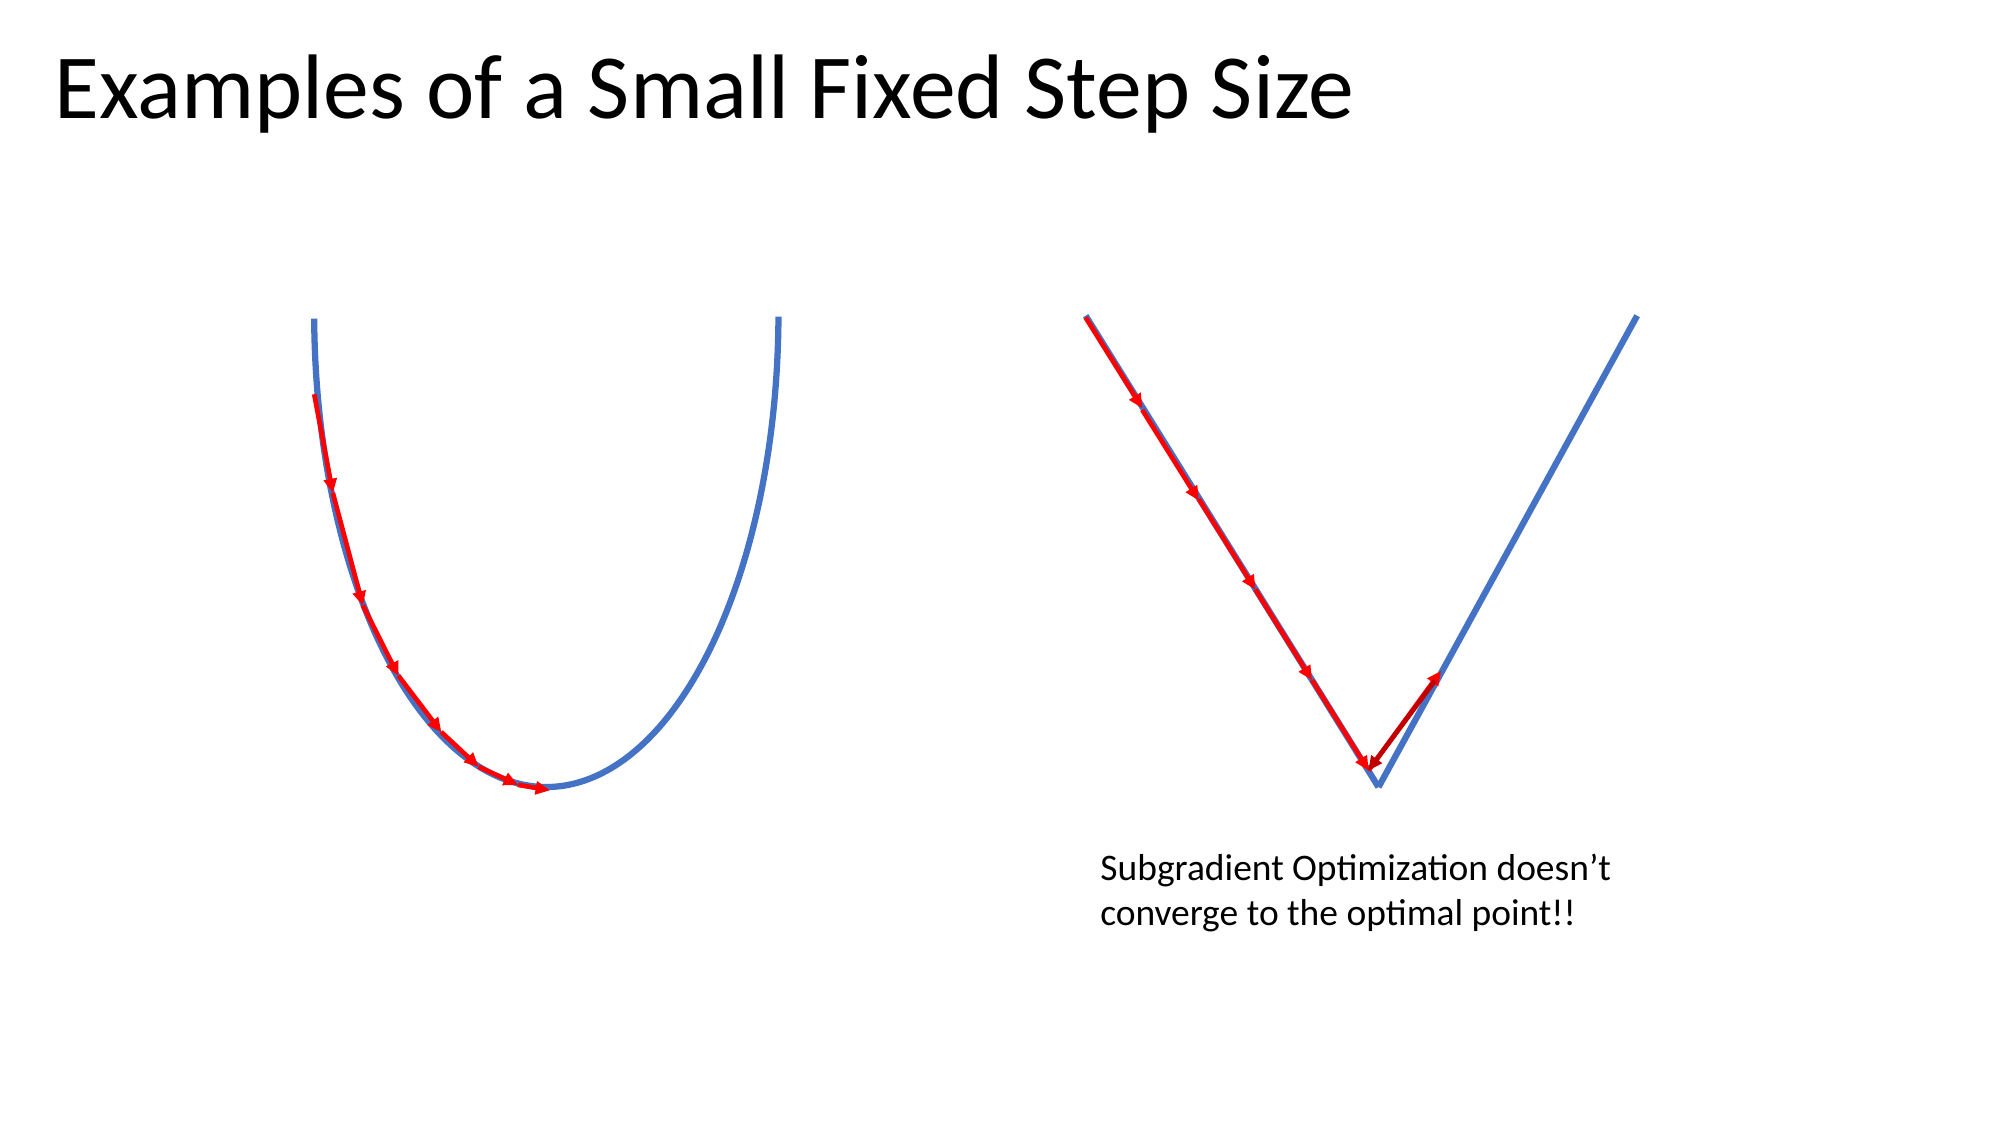

Examples of a Small Fixed Step Size
Subgradient Optimization doesn’t converge to the optimal point!!